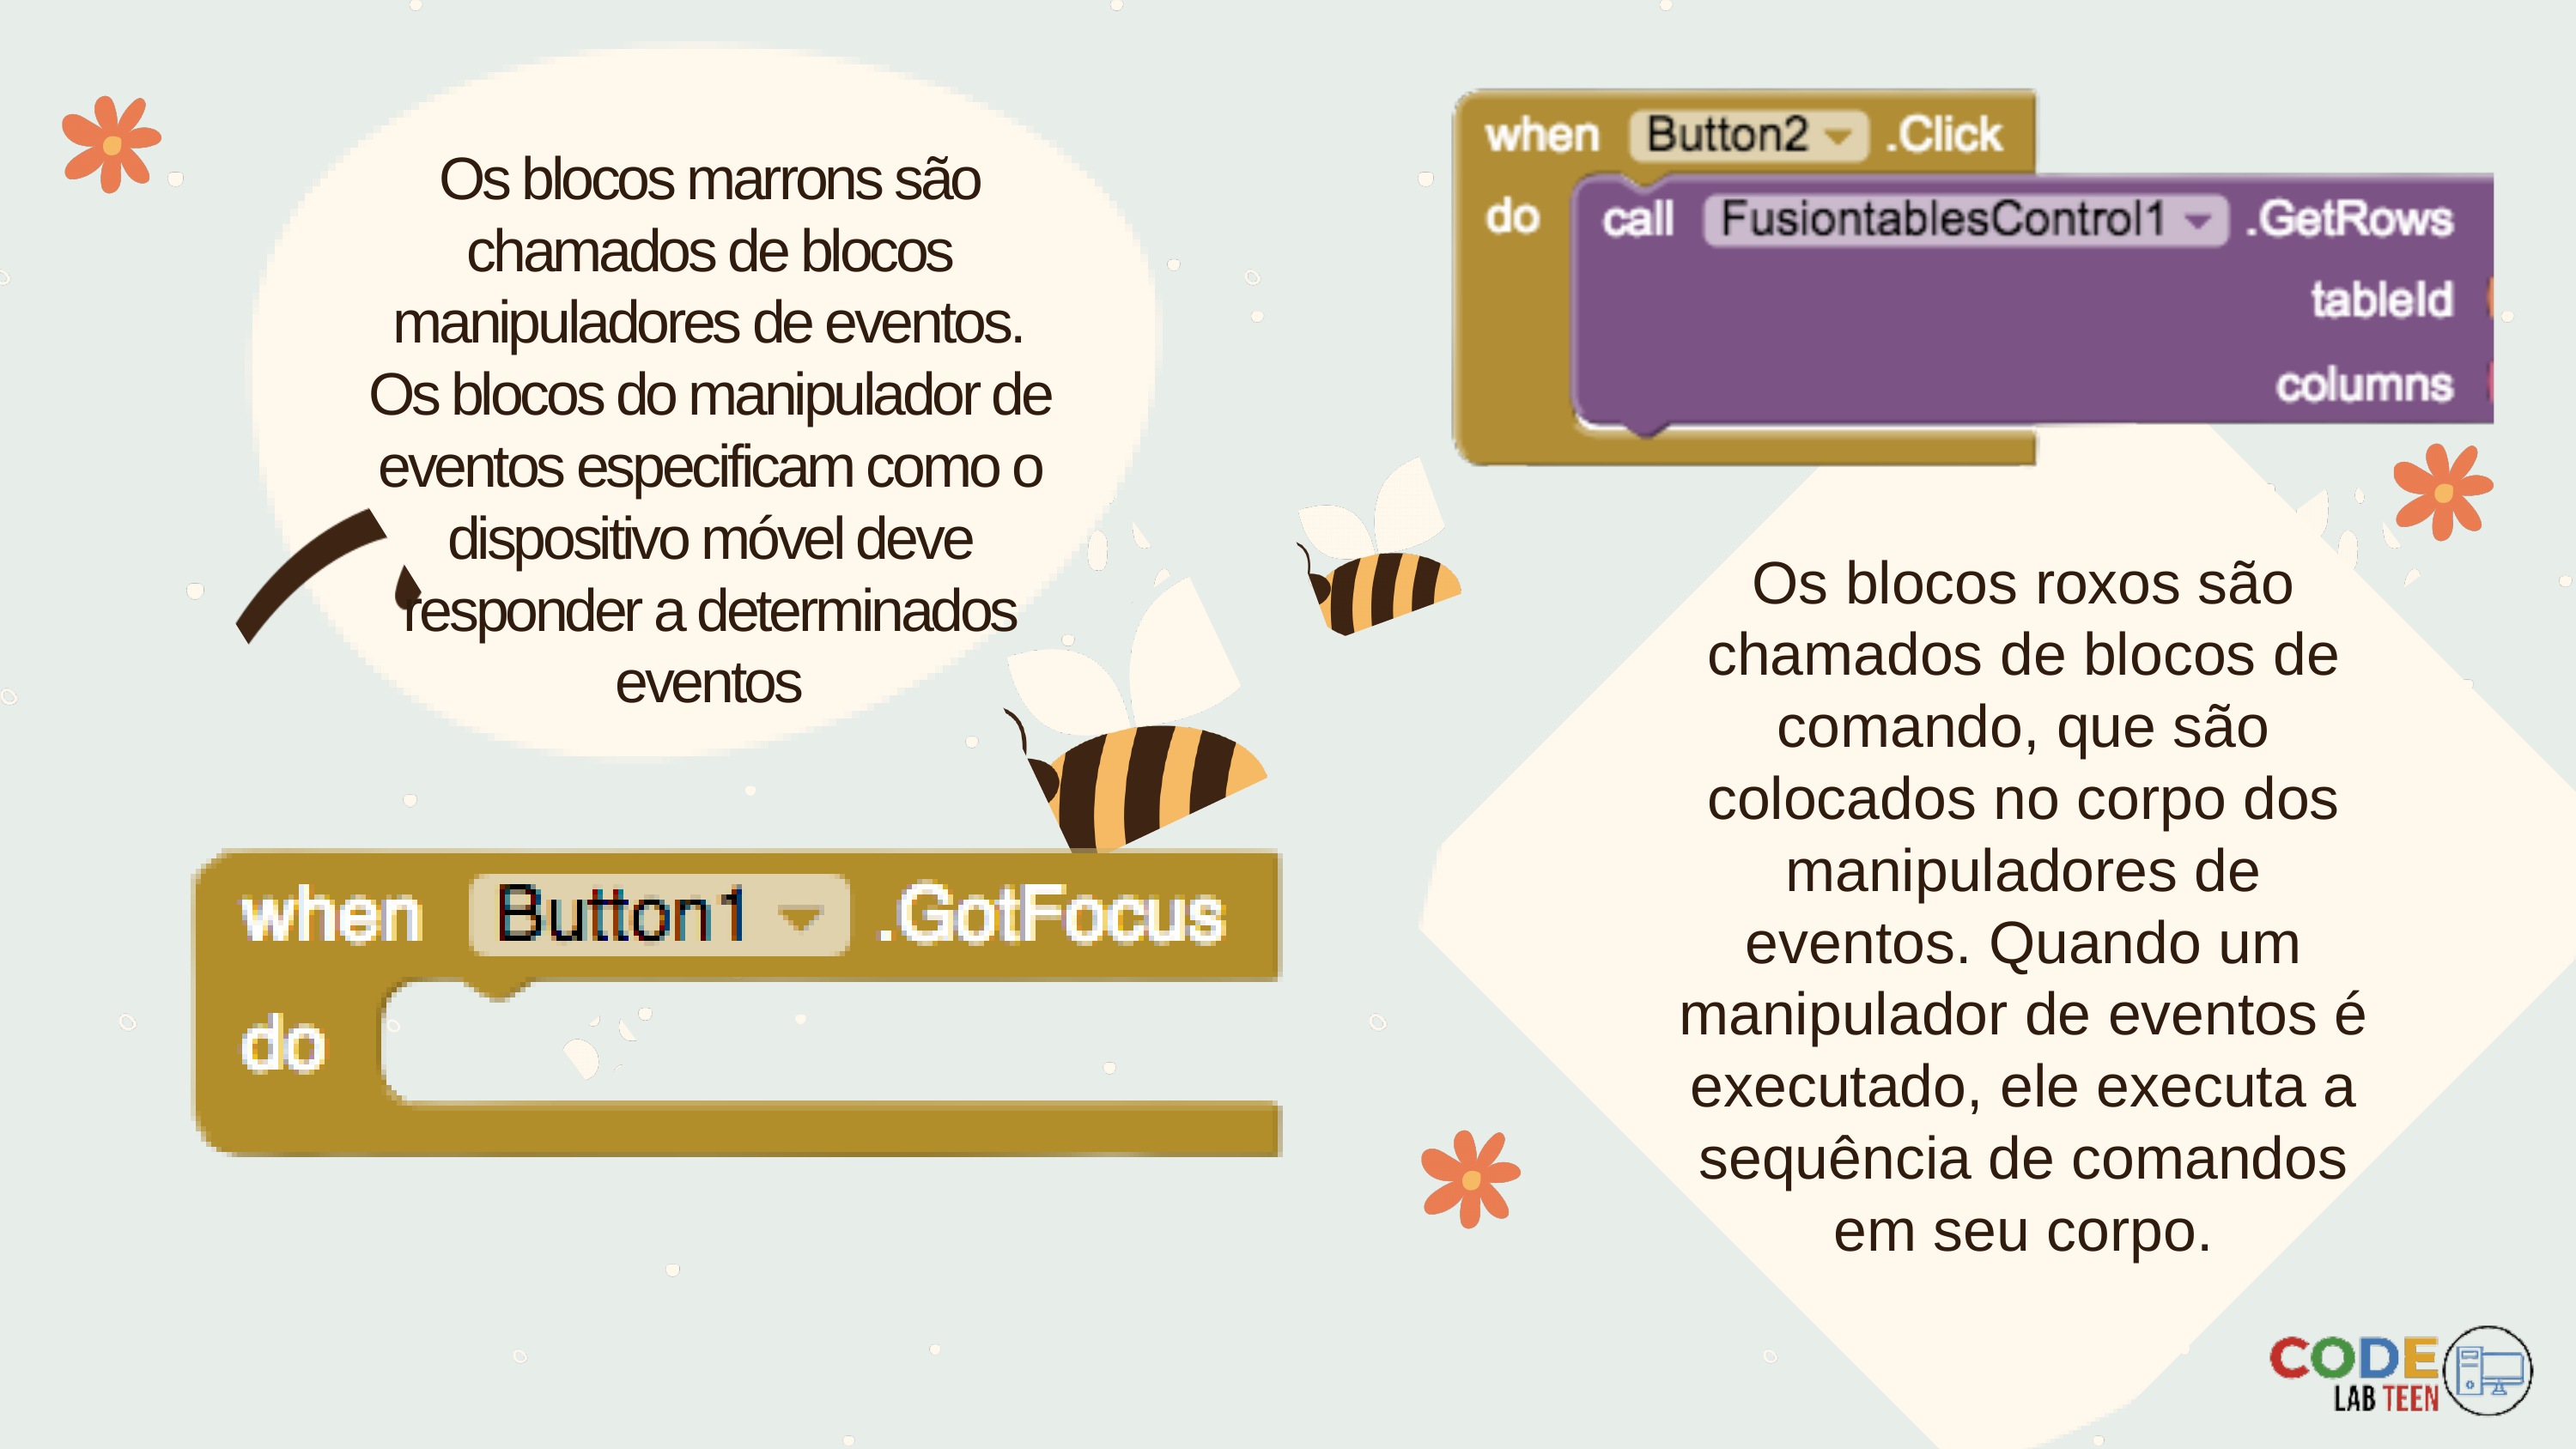

Os blocos marrons são chamados de blocos manipuladores de eventos.
Os blocos do manipulador de eventos especificam como o dispositivo móvel deve responder a determinados eventos

Os blocos roxos são chamados de blocos de comando, que são colocados no corpo dos manipuladores de eventos. Quando um manipulador de eventos é executado, ele executa a sequência de comandos em seu corpo.